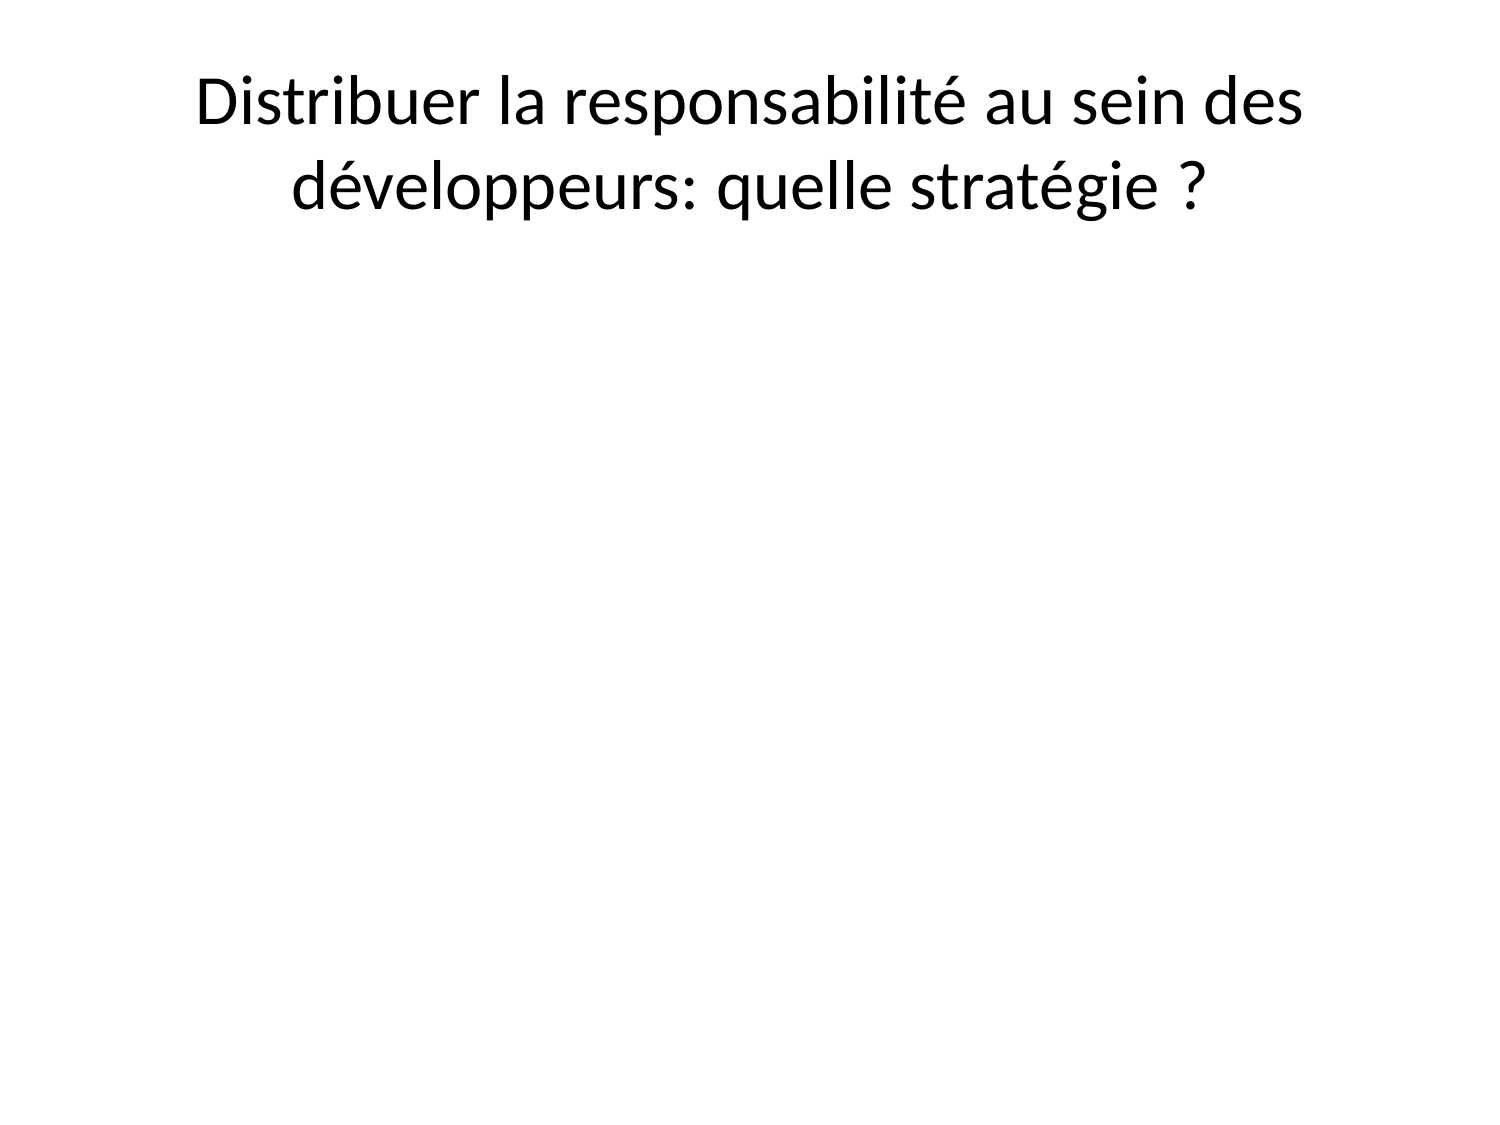

# Distribuer la responsabilité au sein des développeurs: quelle stratégie ?